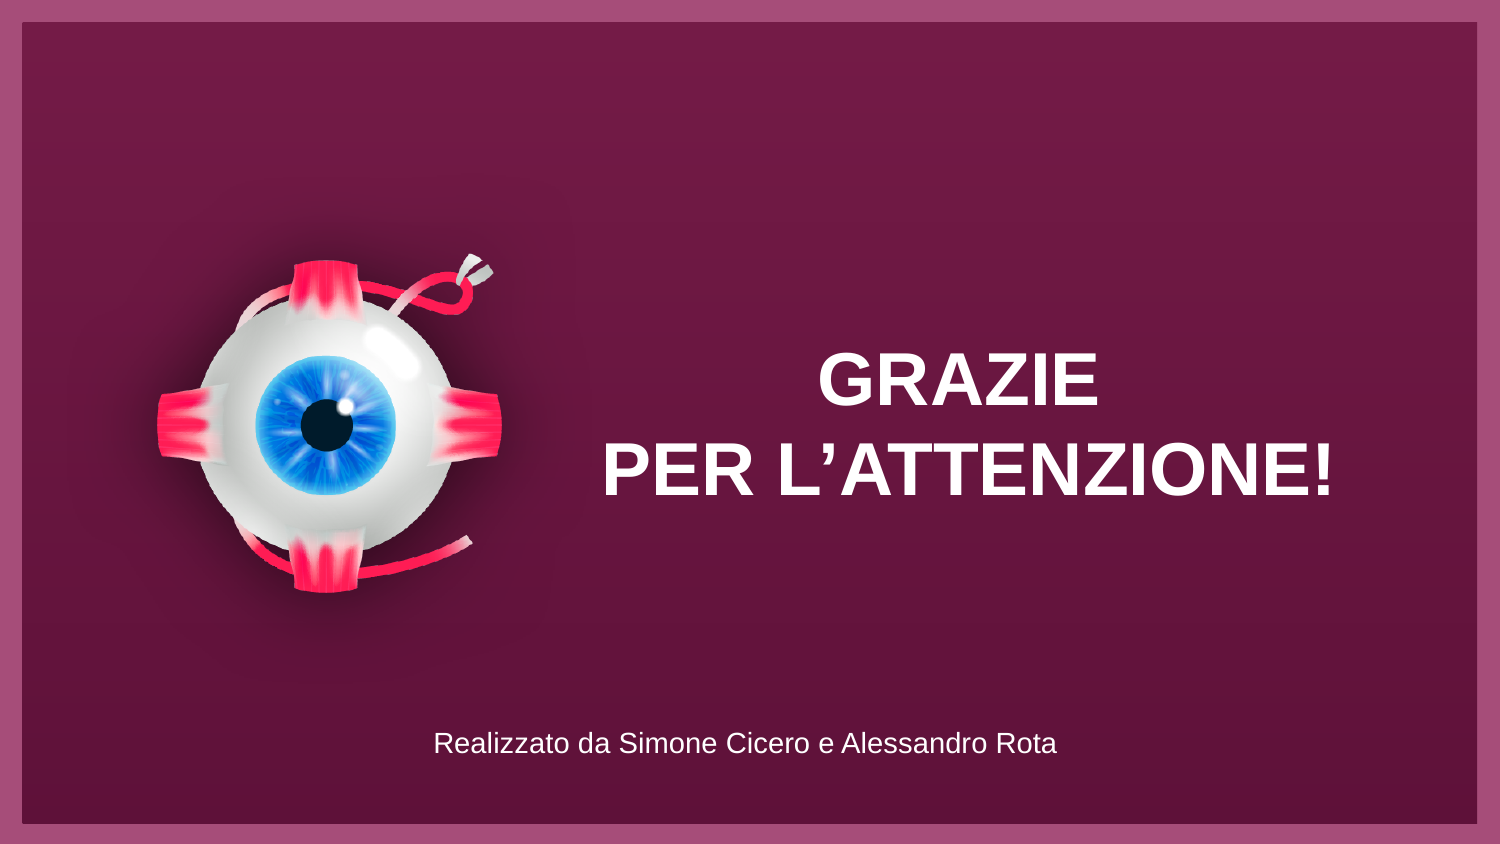

GRAZIE
PER L’ATTENZIONE!
Realizzato da Simone Cicero e Alessandro Rota